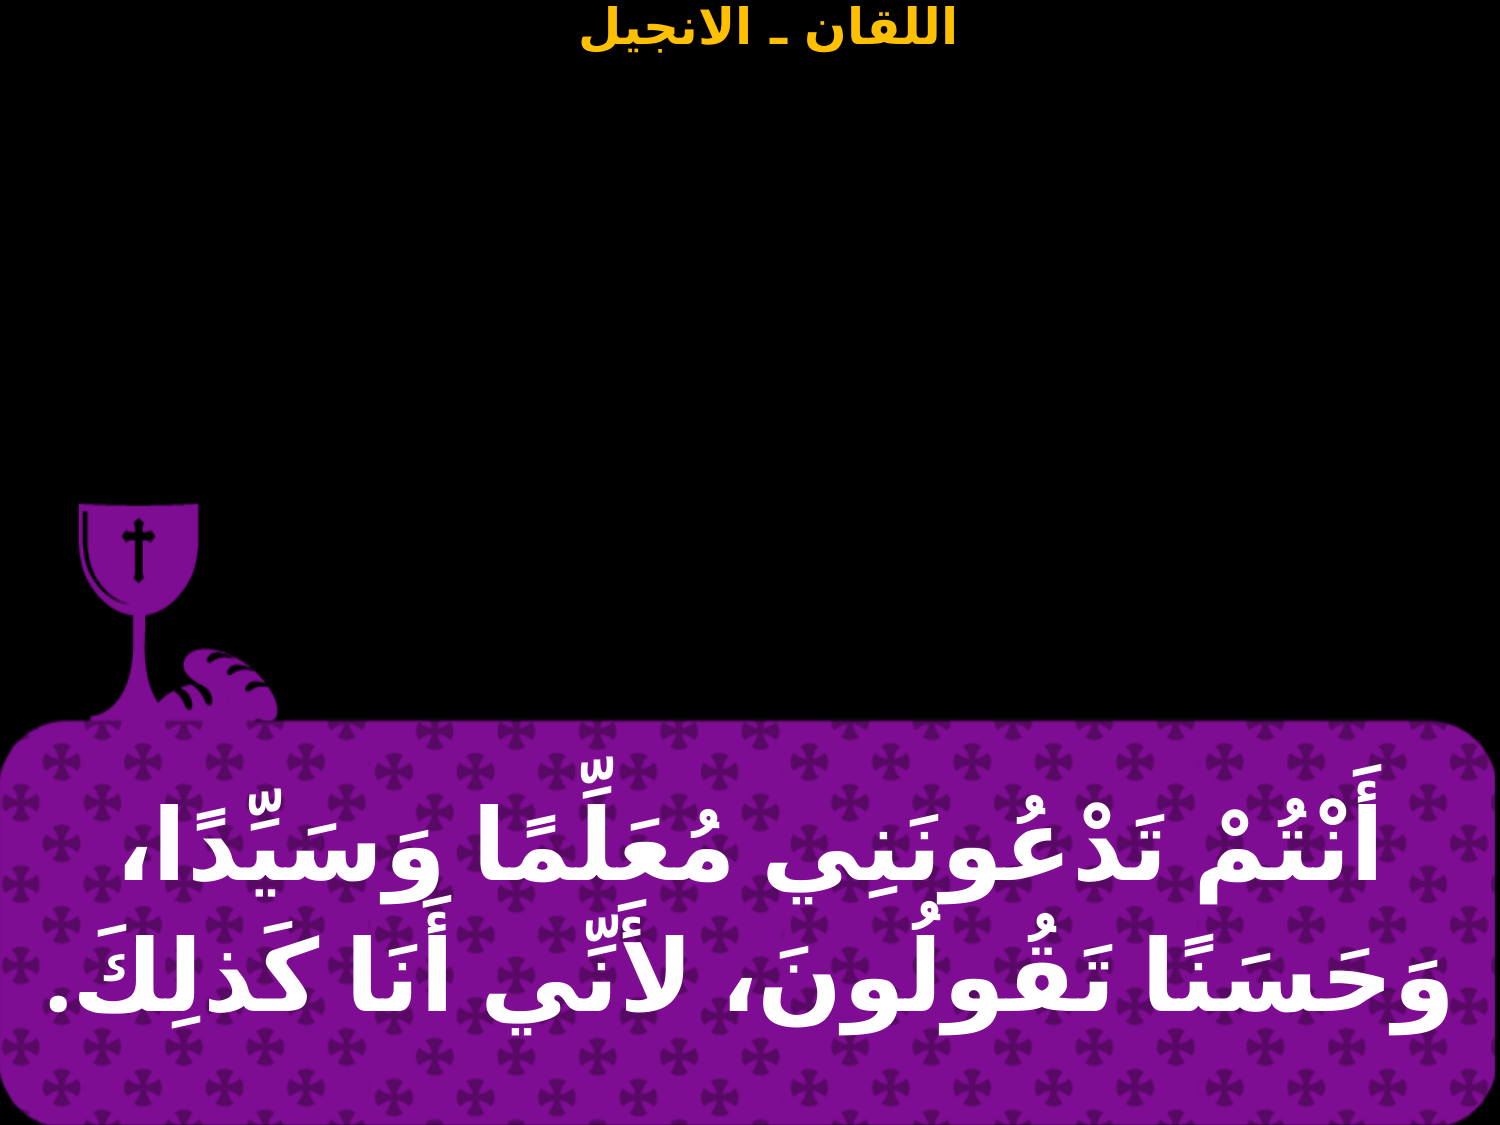

| أَنْتُمْ تَدْعُونَنِي مُعَلِّمًا وَسَيِّدًا، وَحَسَنًا تَقُولُونَ، لأَنِّي أَنَا كَذلِكَ. |
| --- |